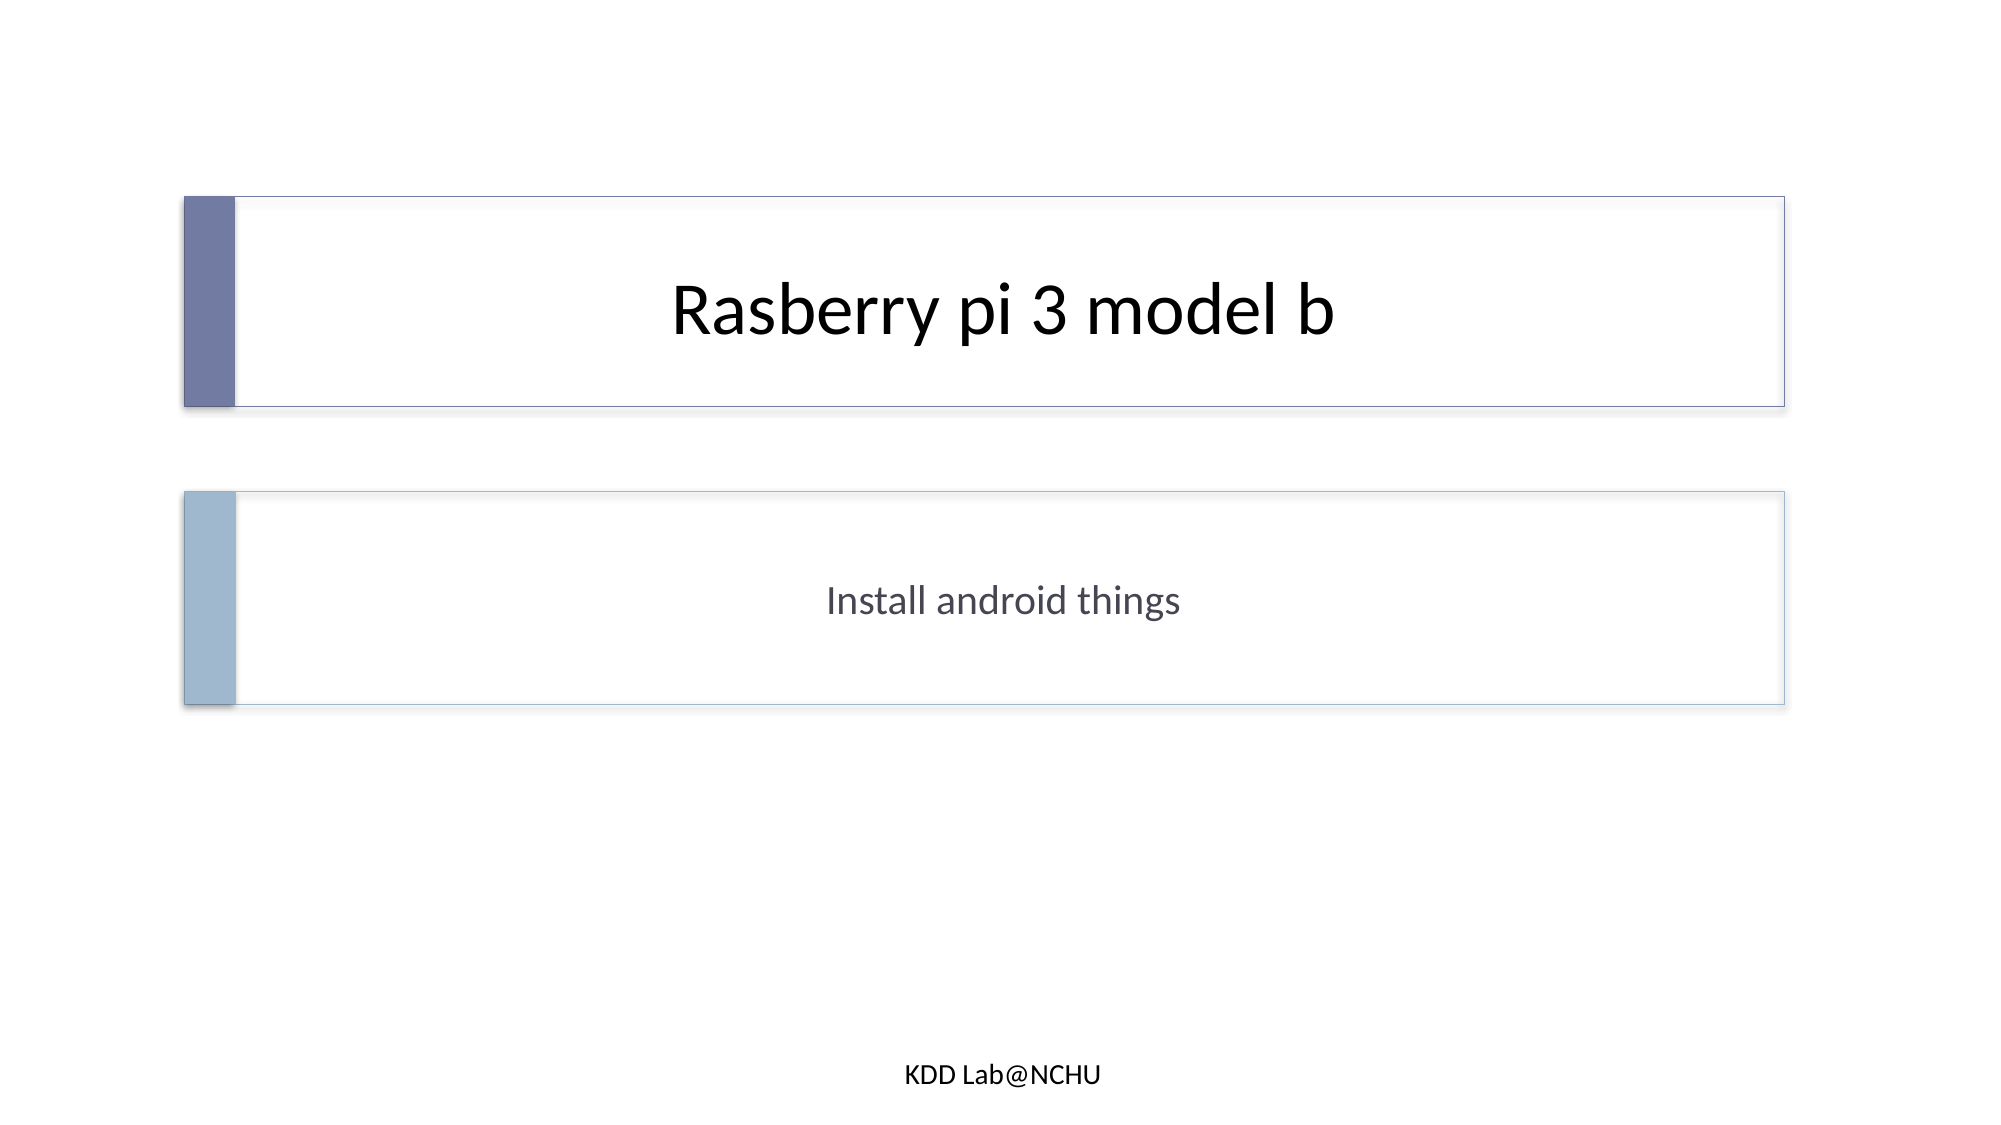

# Rasberry pi 3 model b
Install android things